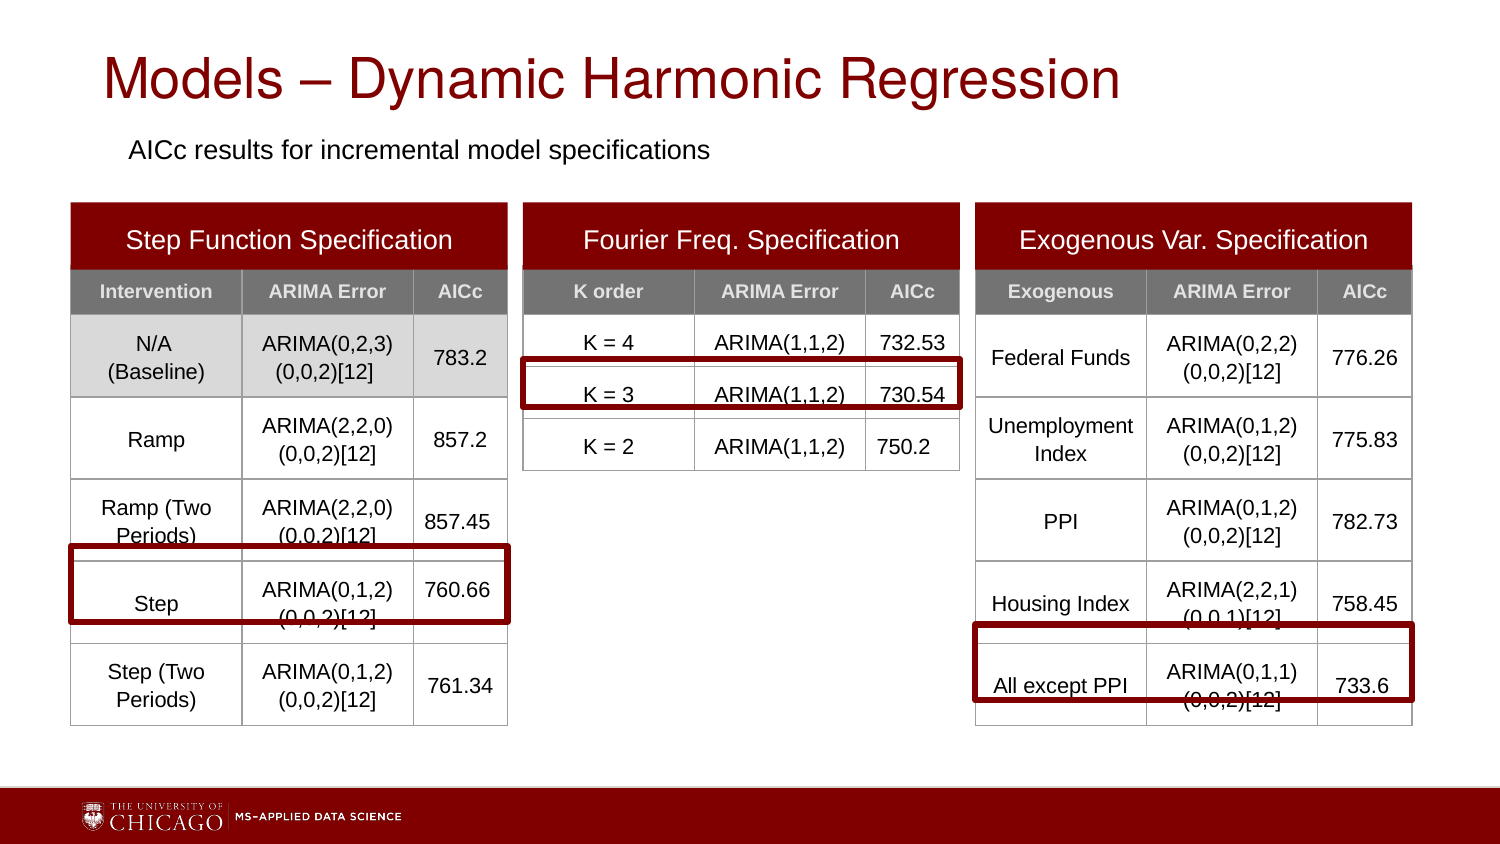

# Models – Dynamic Harmonic Regression
AICc results for incremental model specifications
Step Function Specification
Fourier Freq. Specification
Exogenous Var. Specification
| Intervention | ARIMA Error | AICc |
| --- | --- | --- |
| N/A (Baseline) | ARIMA(0,2,3)(0,0,2)[12] | 783.2 |
| Ramp | ARIMA(2,2,0)(0,0,2)[12] | 857.2 |
| Ramp (Two Periods) | ARIMA(2,2,0)(0,0,2)[12] | 857.45 |
| Step | ARIMA(0,1,2)(0,0,2)[12] | 760.66 |
| Step (Two Periods) | ARIMA(0,1,2)(0,0,2)[12] | 761.34 |
| K order | ARIMA Error | AICc |
| --- | --- | --- |
| K = 4 | ARIMA(1,1,2) | 732.53 |
| K = 3 | ARIMA(1,1,2) | 730.54 |
| K = 2 | ARIMA(1,1,2) | 750.2 |
| Exogenous | ARIMA Error | AICc |
| --- | --- | --- |
| Federal Funds | ARIMA(0,2,2)(0,0,2)[12] | 776.26 |
| Unemployment Index | ARIMA(0,1,2)(0,0,2)[12] | 775.83 |
| PPI | ARIMA(0,1,2)(0,0,2)[12] | 782.73 |
| Housing Index | ARIMA(2,2,1)(0,0,1)[12] | 758.45 |
| All except PPI | ARIMA(0,1,1)(0,0,2)[12] | 733.6 |